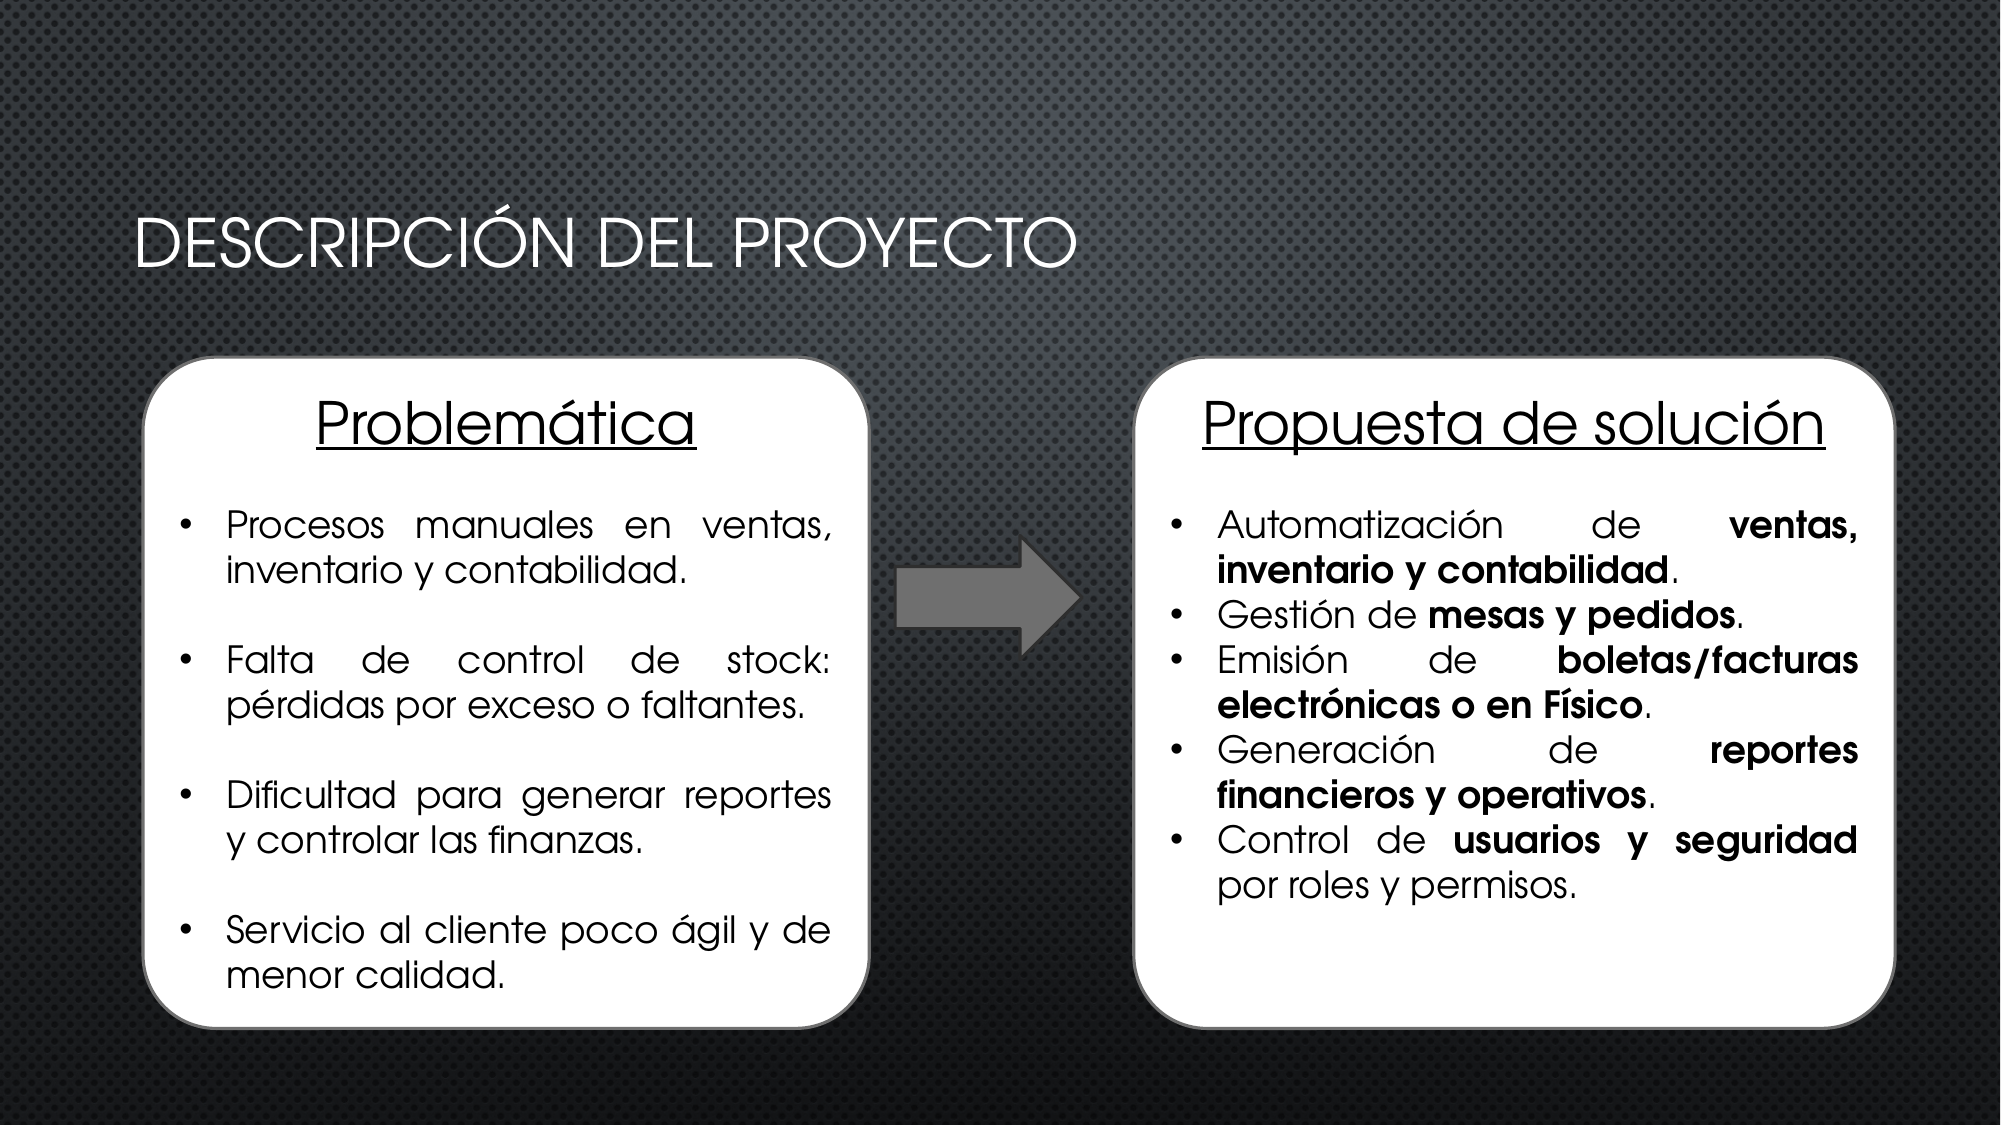

# DESCRIPCIÓN DEL PROYECTO
Problemática

Procesos manuales en ventas, inventario y contabilidad.

Falta de control de stock: pérdidas por exceso o faltantes.

Dificultad para generar reportes y controlar las finanzas.

Servicio al cliente poco ágil y de menor calidad.

Propuesta de solución

Automatización de ventas, inventario y contabilidad.
Gestión de mesas y pedidos.
Emisión de boletas/facturas electrónicas o en Físico.
Generación de reportes financieros y operativos.
Control de usuarios y seguridad por roles y permisos.